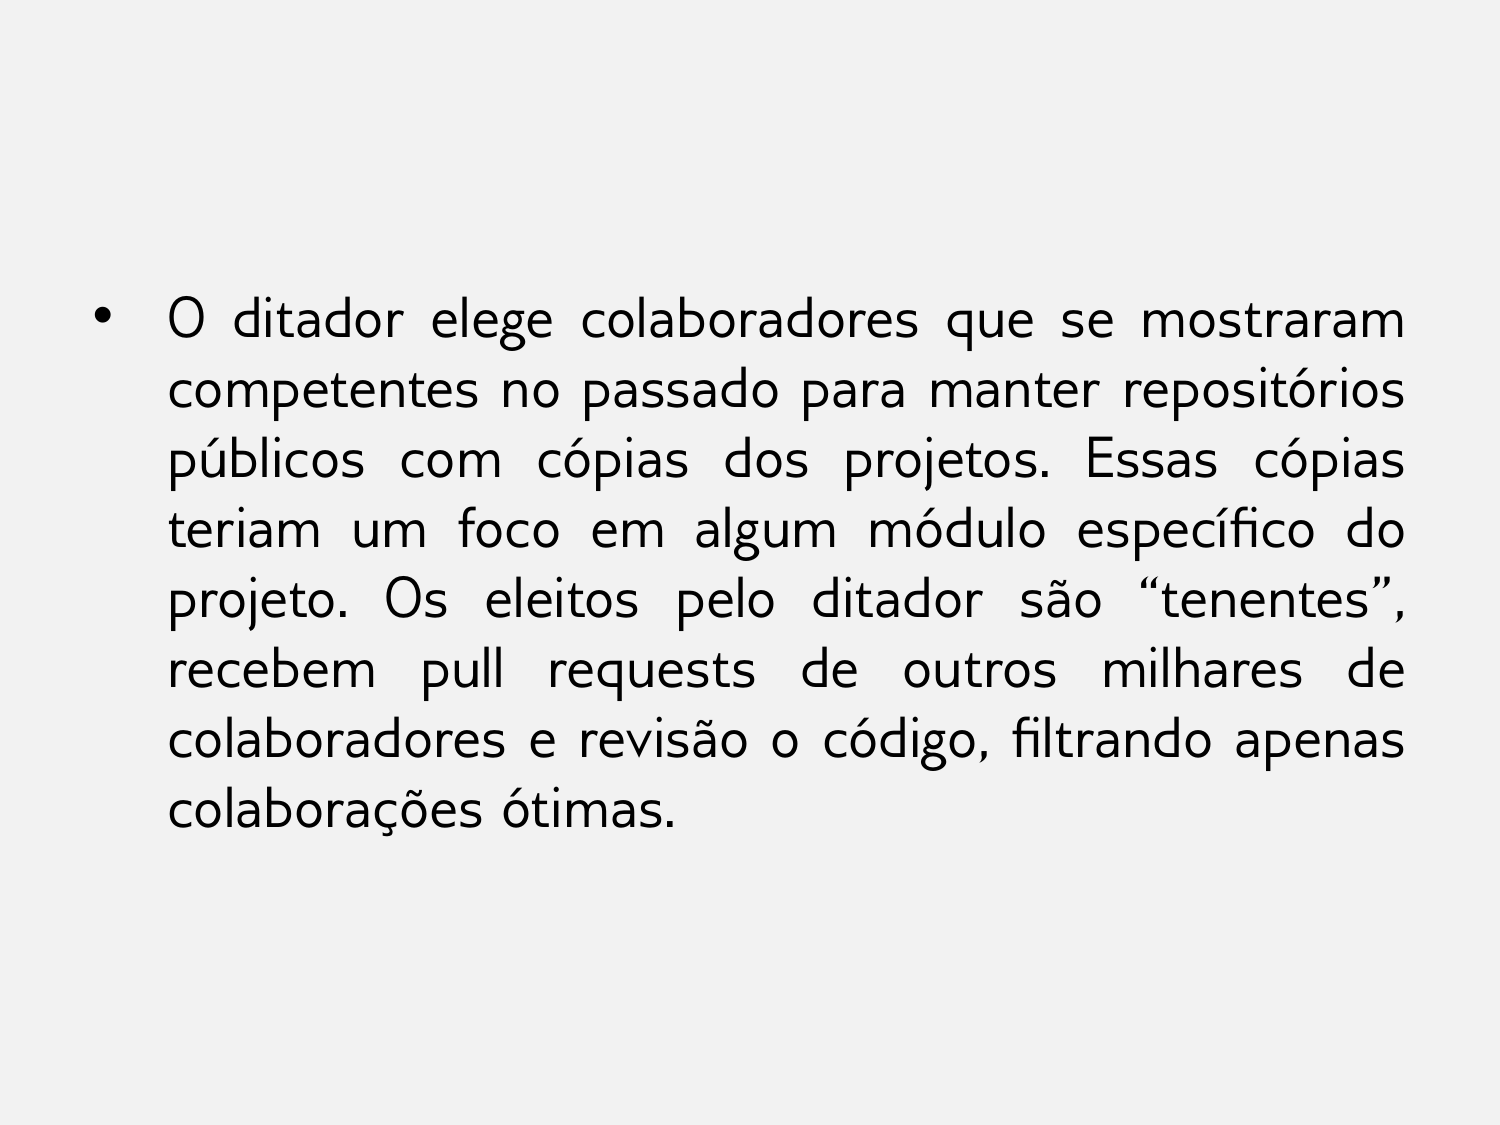

O ditador elege colaboradores que se mostraram competentes no passado para manter repositórios públicos com cópias dos projetos. Essas cópias teriam um foco em algum módulo específico do projeto. Os eleitos pelo ditador são “tenentes”, recebem pull requests de outros milhares de colaboradores e revisão o código, filtrando apenas colaborações ótimas.